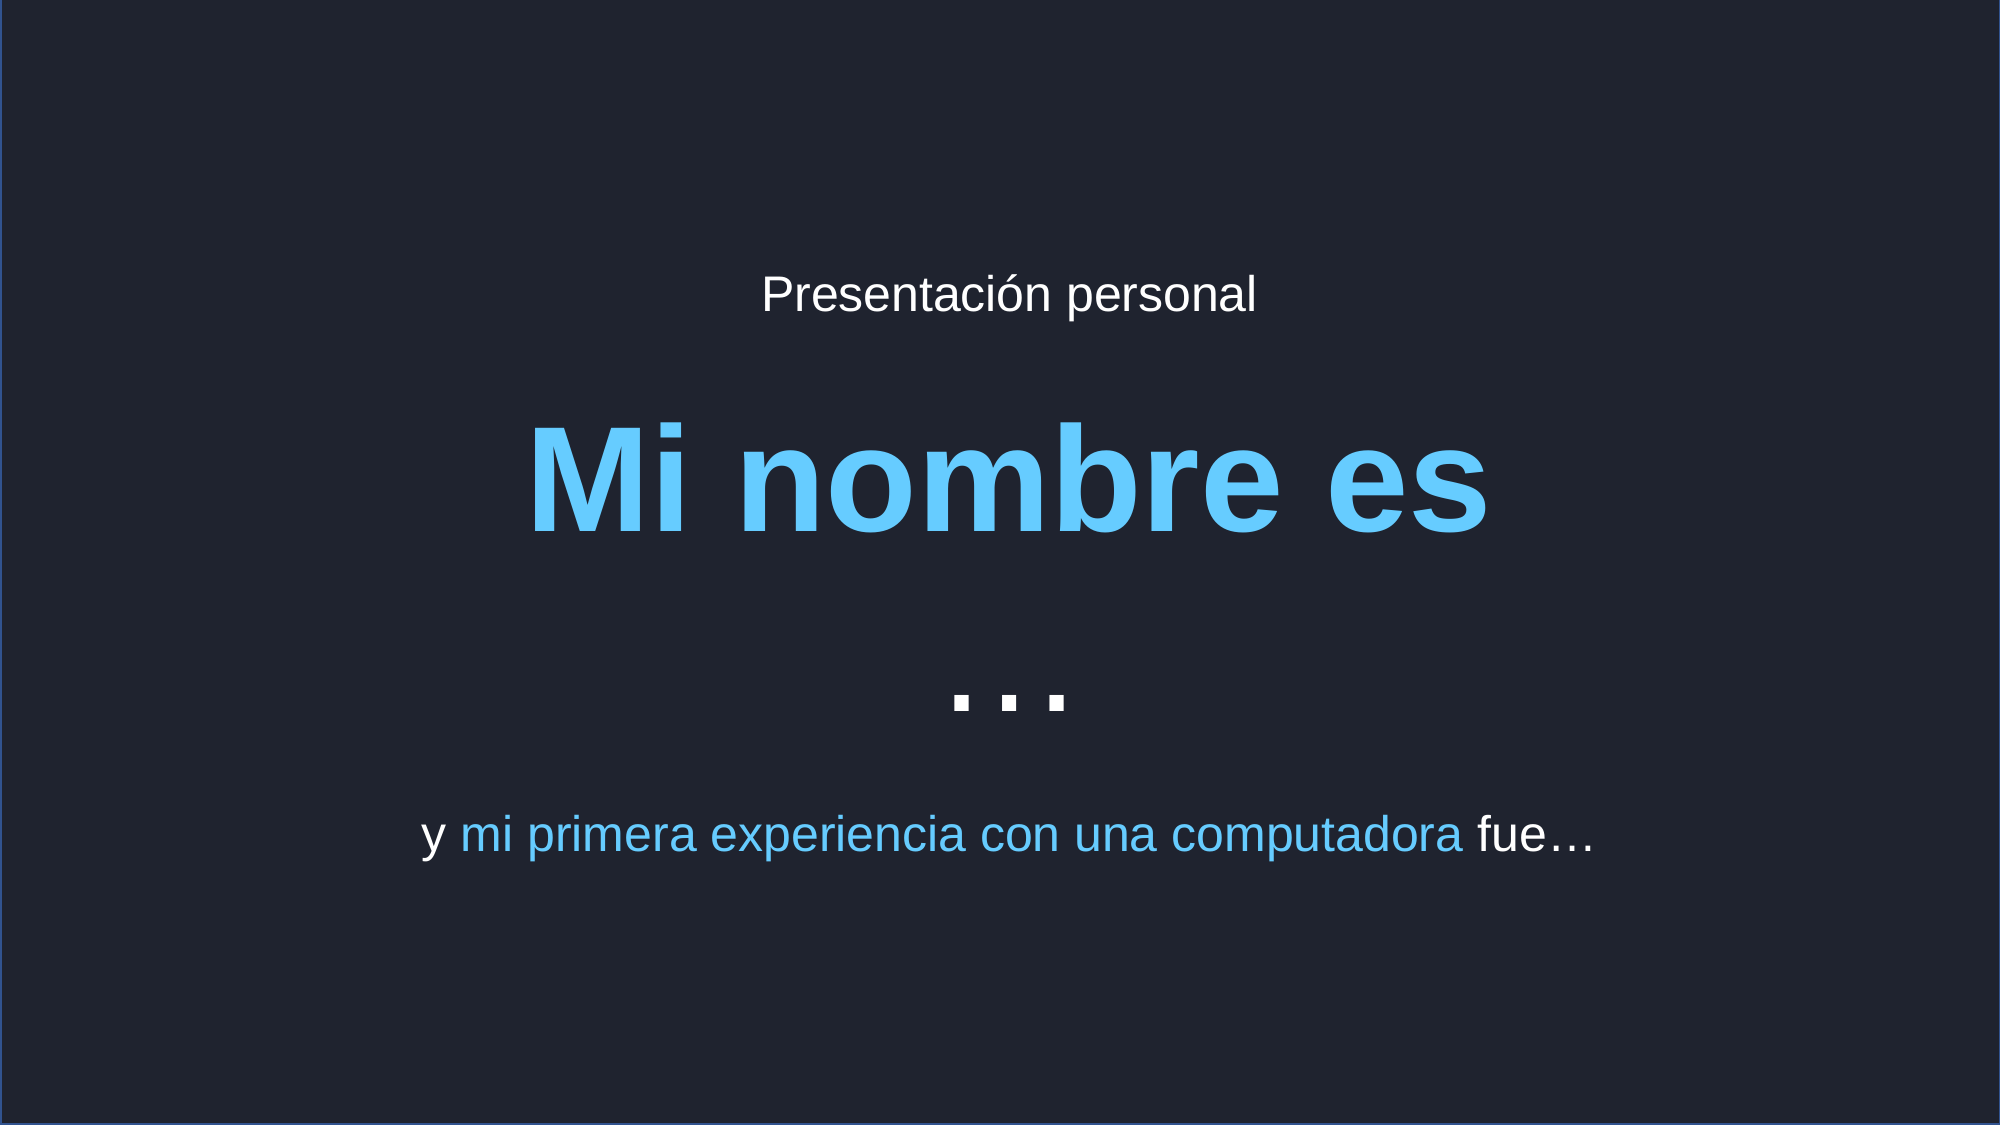

Presentación personal

Mi nombre es
…

y mi primera experiencia con una computadora fue…